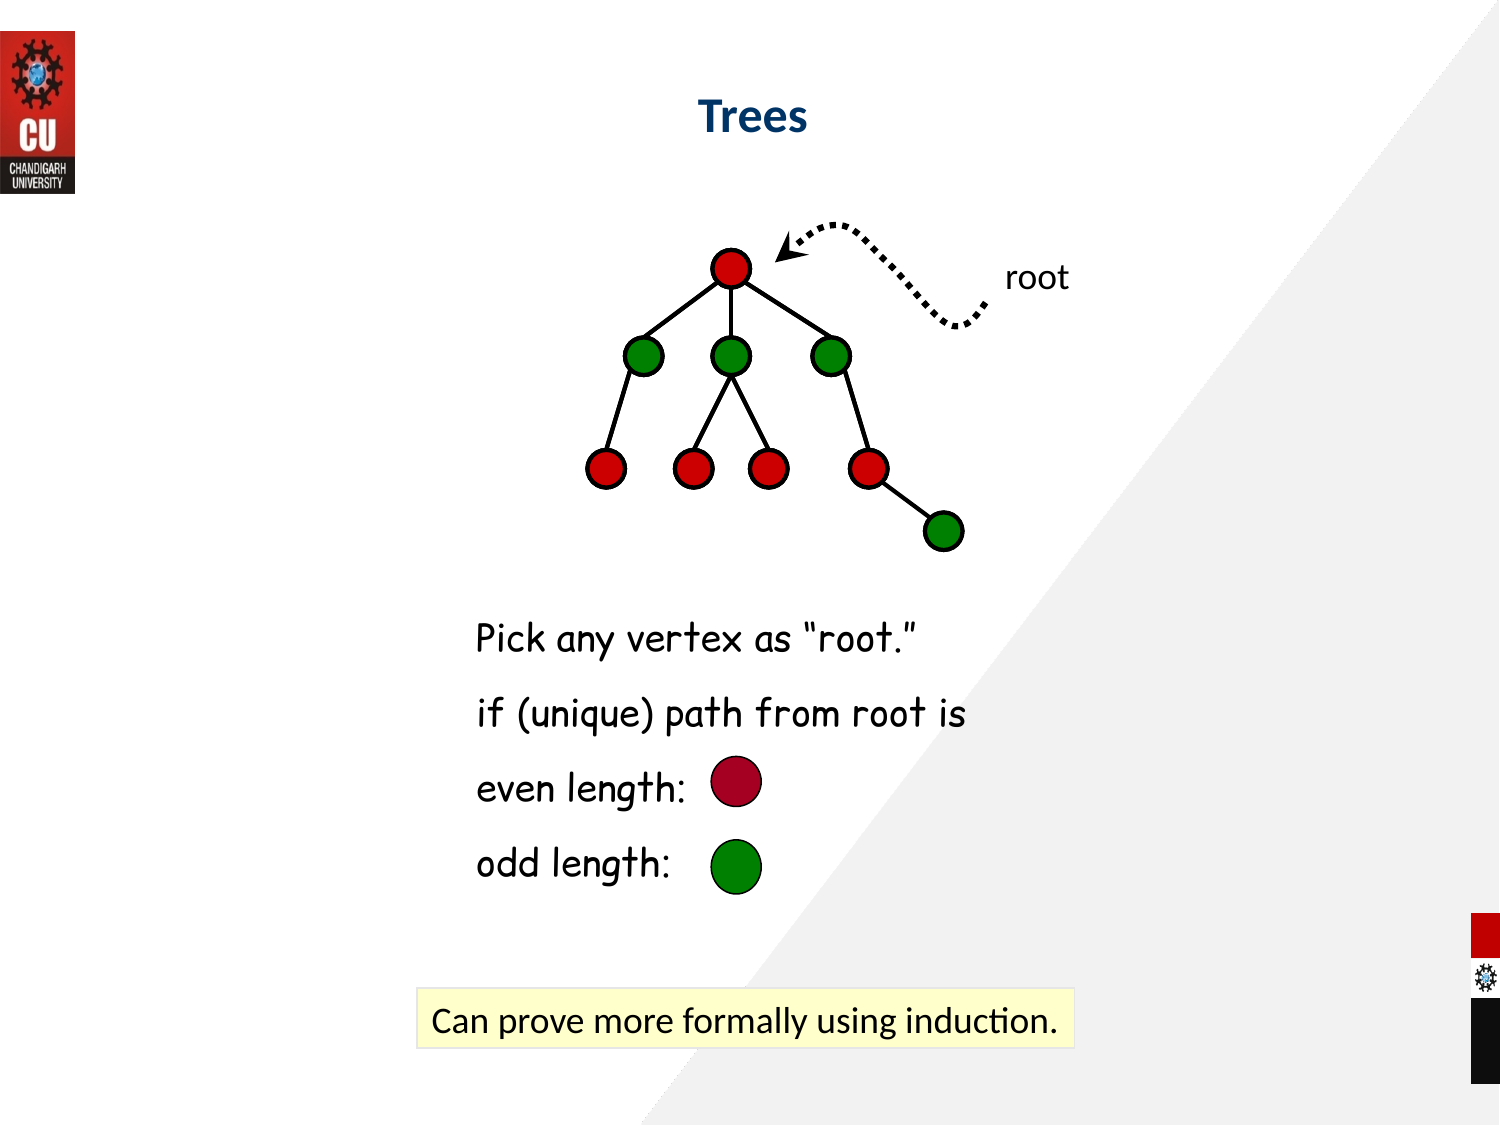

Trees

root

Pick any vertex as “root.”
if (unique) path from root is
even length:
odd length:

Can prove more formally using induction.